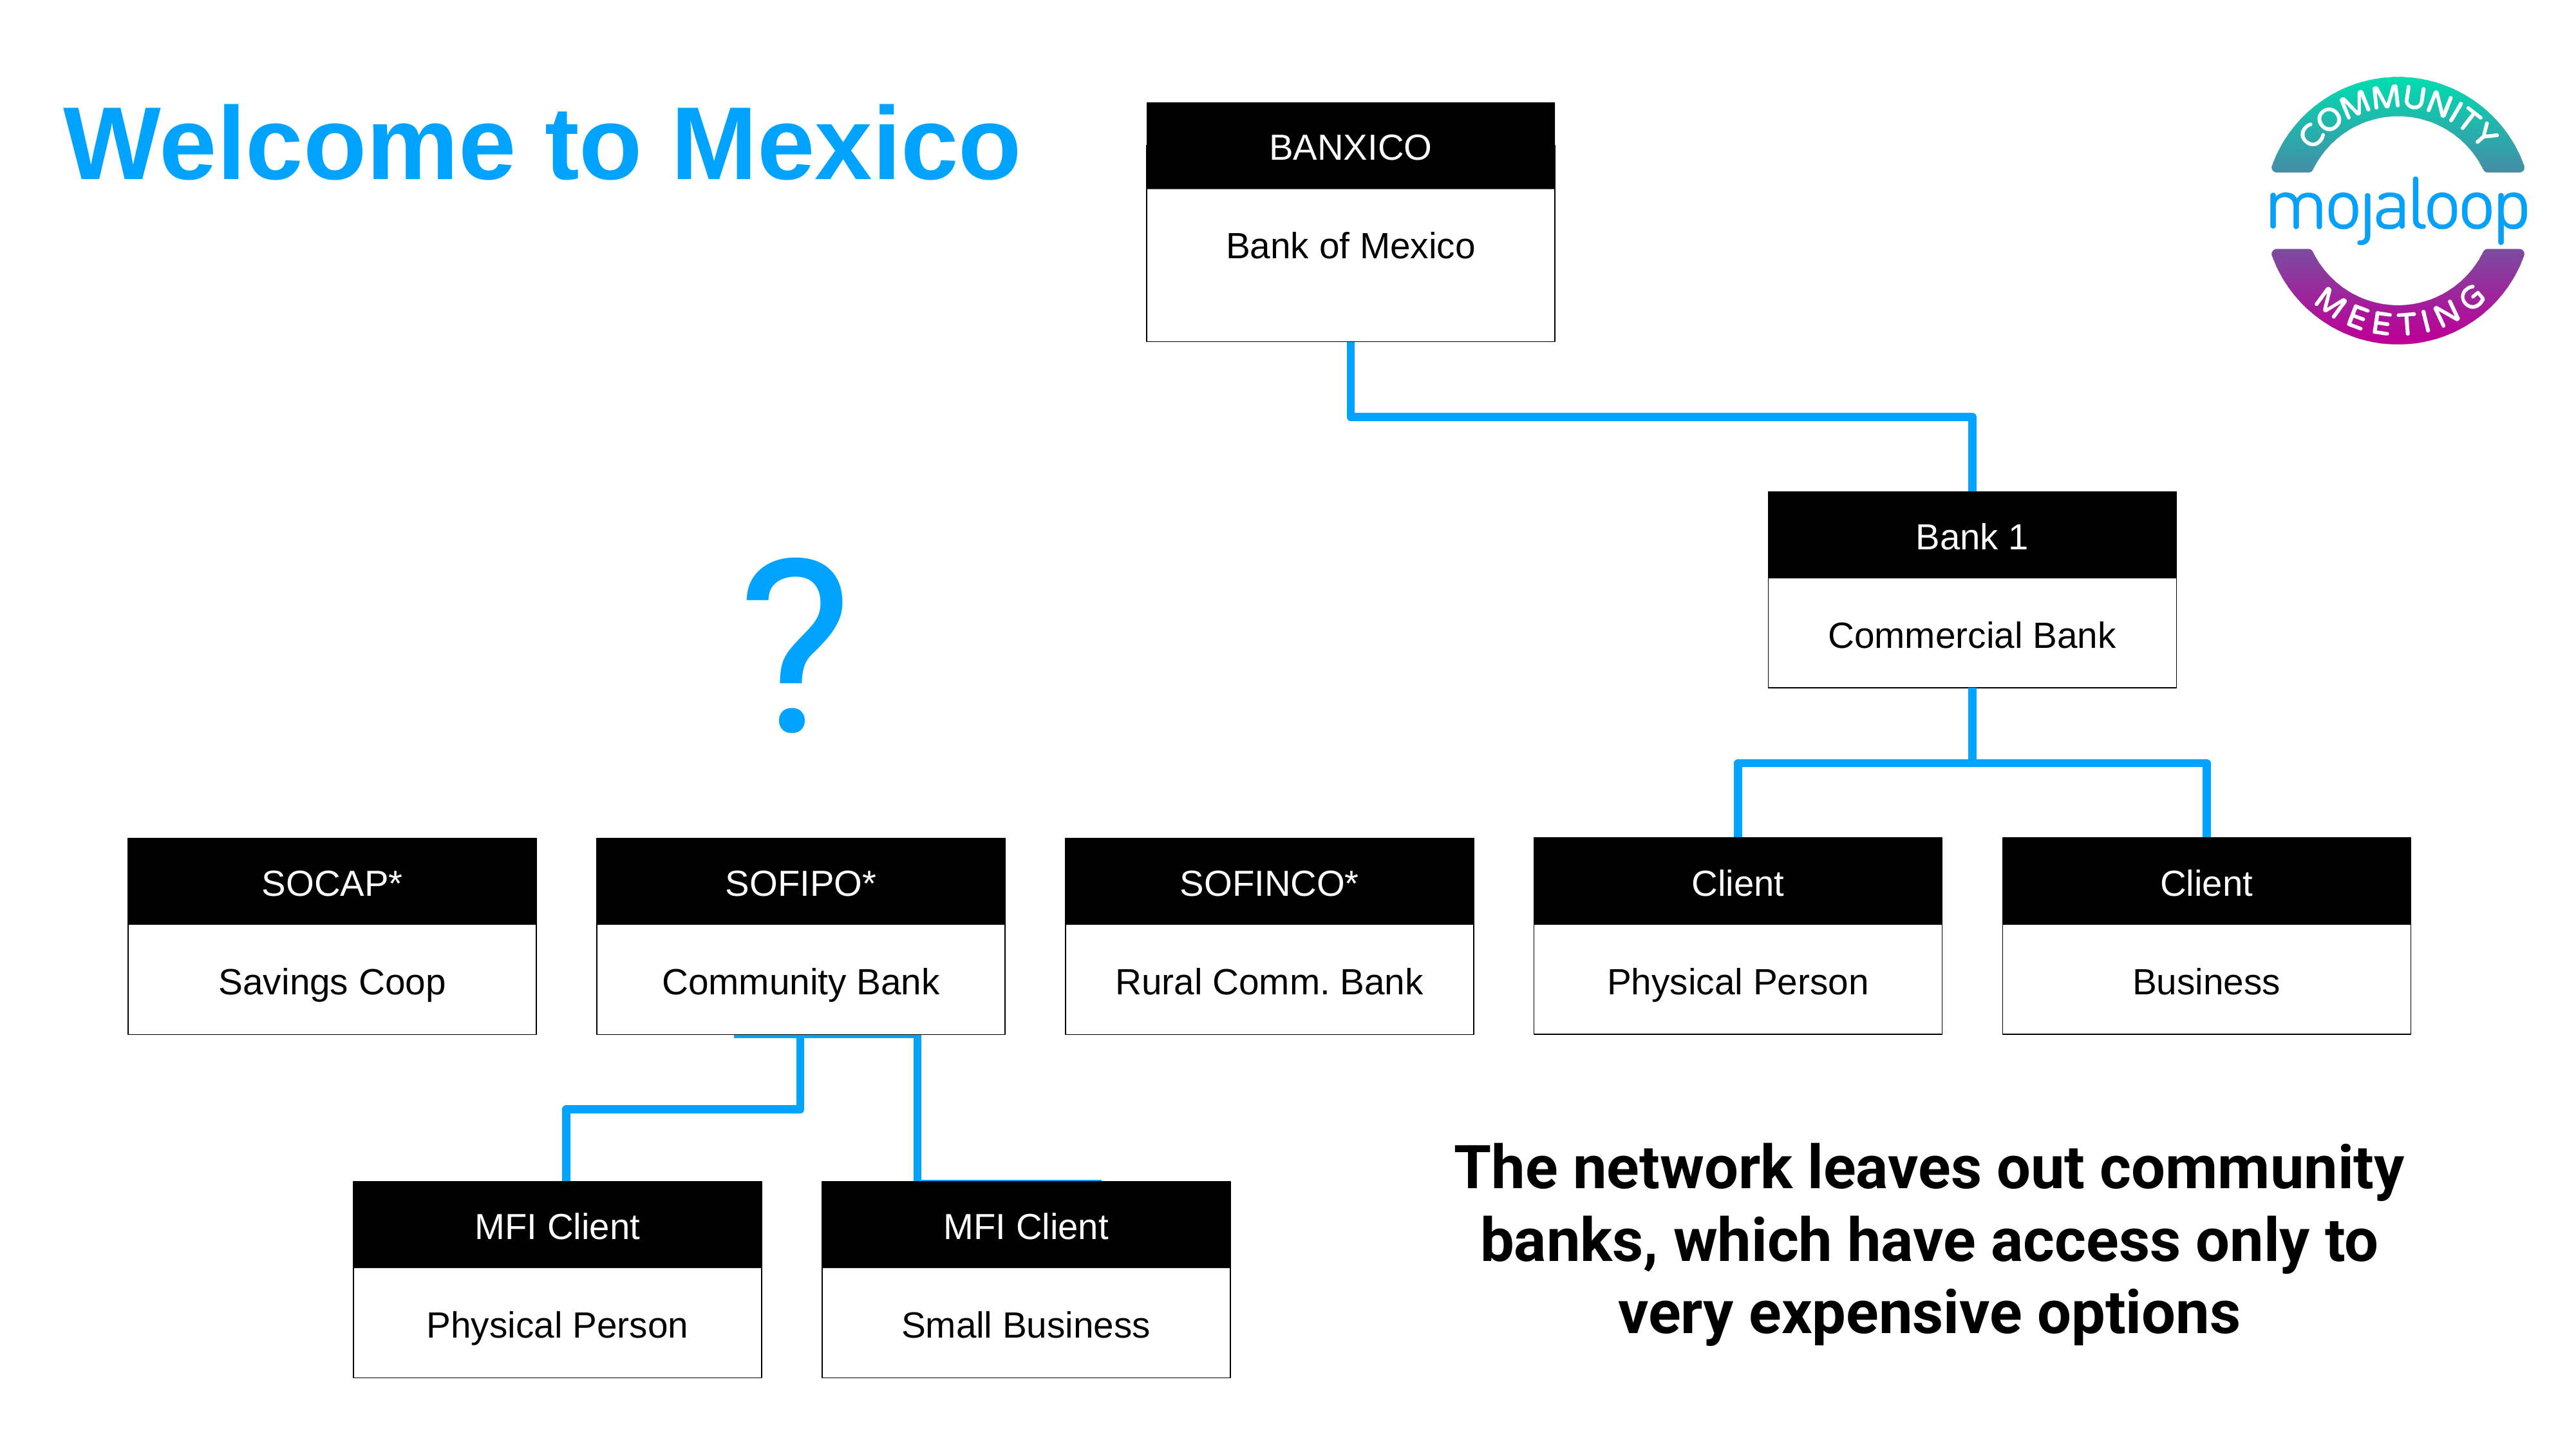

# Welcome to Mexico

BANXICO

Bank of Mexico
?

Bank 1
Commercial Bank

SOCAP*
SOFIPO*
SOFINCO*
Client
Client
Savings Coop
Community Bank
Rural Comm. Bank
Physical Person
Business
The network leaves out community banks, which have access only to very expensive options

MFI Client
MFI Client
Physical Person
Small Business